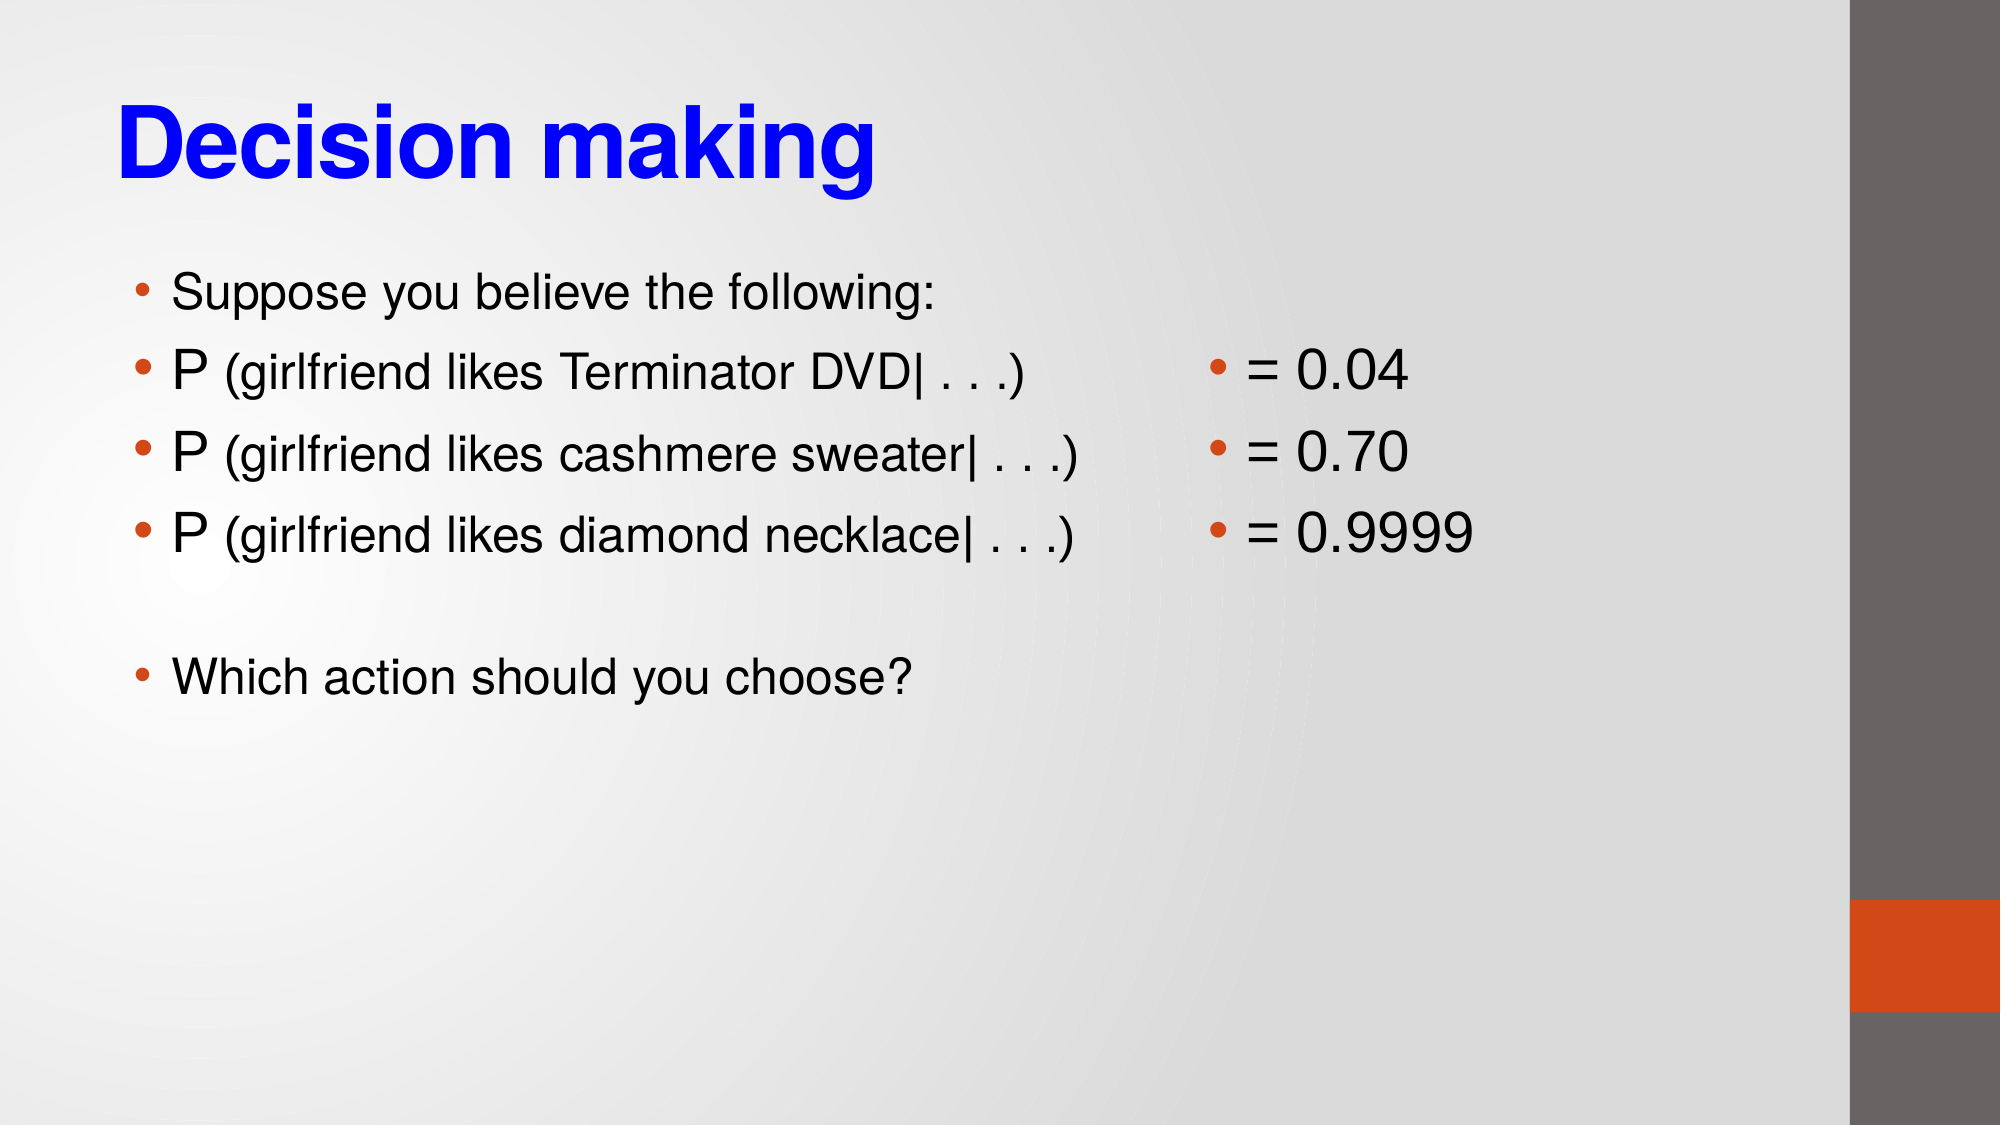

# Decision making
Suppose you believe the following:
P (girlfriend likes Terminator DVD| . . .)
P (girlfriend likes cashmere sweater| . . .)
P (girlfriend likes diamond necklace| . . .)

Which action should you choose?

= 0.04
= 0.70
= 0.9999